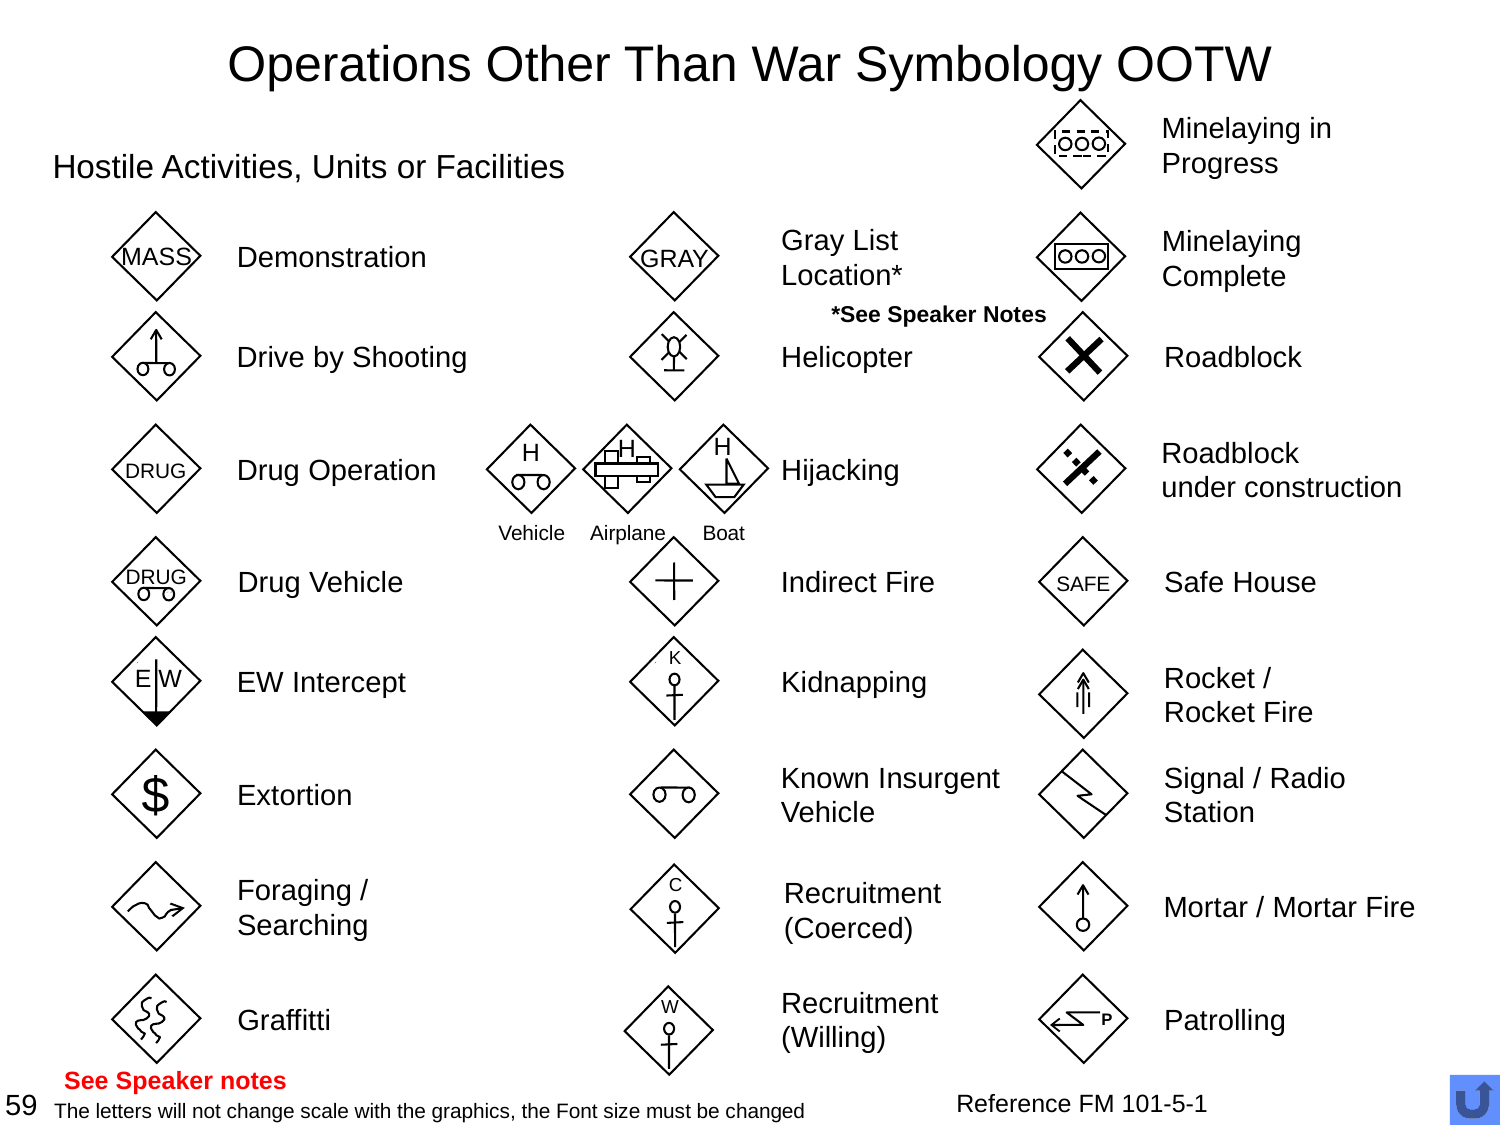

Operations Other Than War Symbology OOTW
Minelaying in
Progress

Hostile Activities, Units or Facilities
Gray List
Location*
Minelaying
Complete

MASS

GRAY

Demonstration
*See Speaker Notes

Drive by Shooting
Helicopter
Roadblock
H

H

Roadblock
under construction
H

DRUG

Drug Operation
Hijacking
Vehicle
Airplane
Boat

DRUG

SAFE
Drug Vehicle
Indirect Fire
Safe House
K

E W

Rocket /
Rocket Fire

EW Intercept
Kidnapping
Known Insurgent
Vehicle
Signal / Radio
Station

$

Extortion
Foraging /
Searching
C

Recruitment
(Coerced)

Mortar / Mortar Fire
Recruitment
(Willing)

P

W

Graffitti
Patrolling
See Speaker notes
59

Reference FM 101-5-1
The letters will not change scale with the graphics, the Font size must be changed